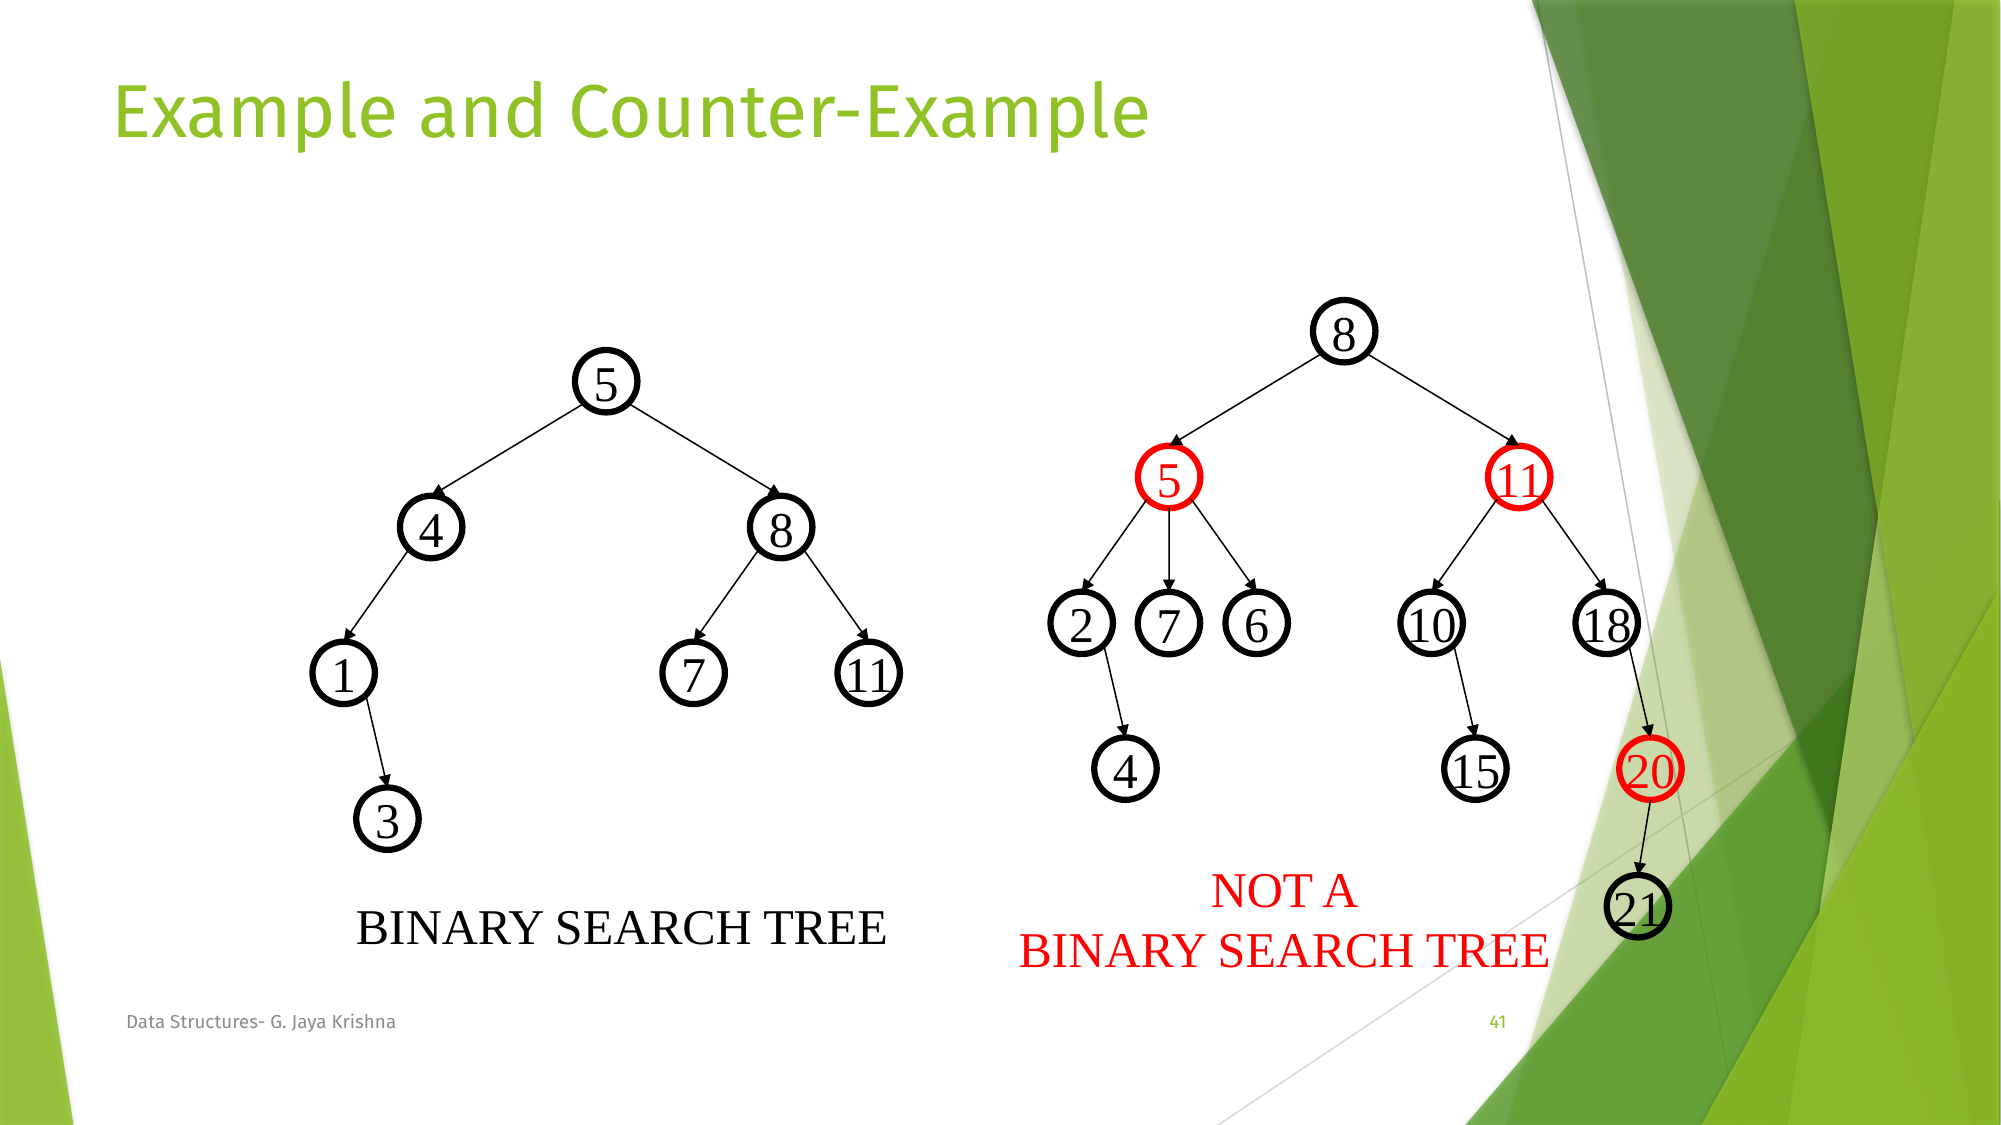

# Example and Counter-Example
8
5
5
11
4
8
2
6
10
18
7
1
7
11
4
15
20
3
NOT A
BINARY SEARCH TREE
21
BINARY SEARCH TREE
Data Structures- G. Jaya Krishna
41